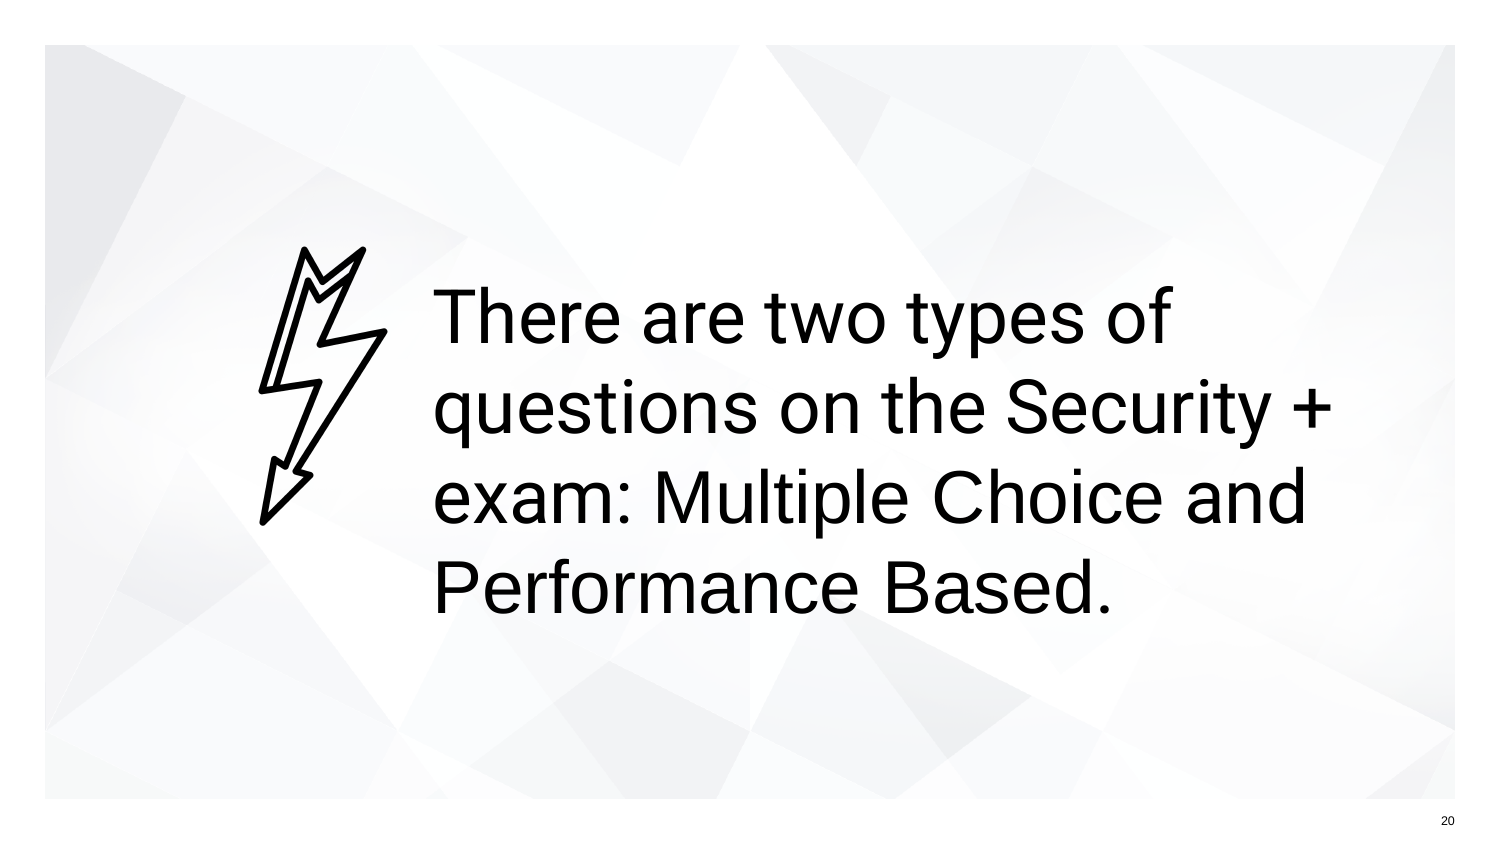

# There are two types of questions on the Security + exam: Multiple Choice and Performance Based.

20